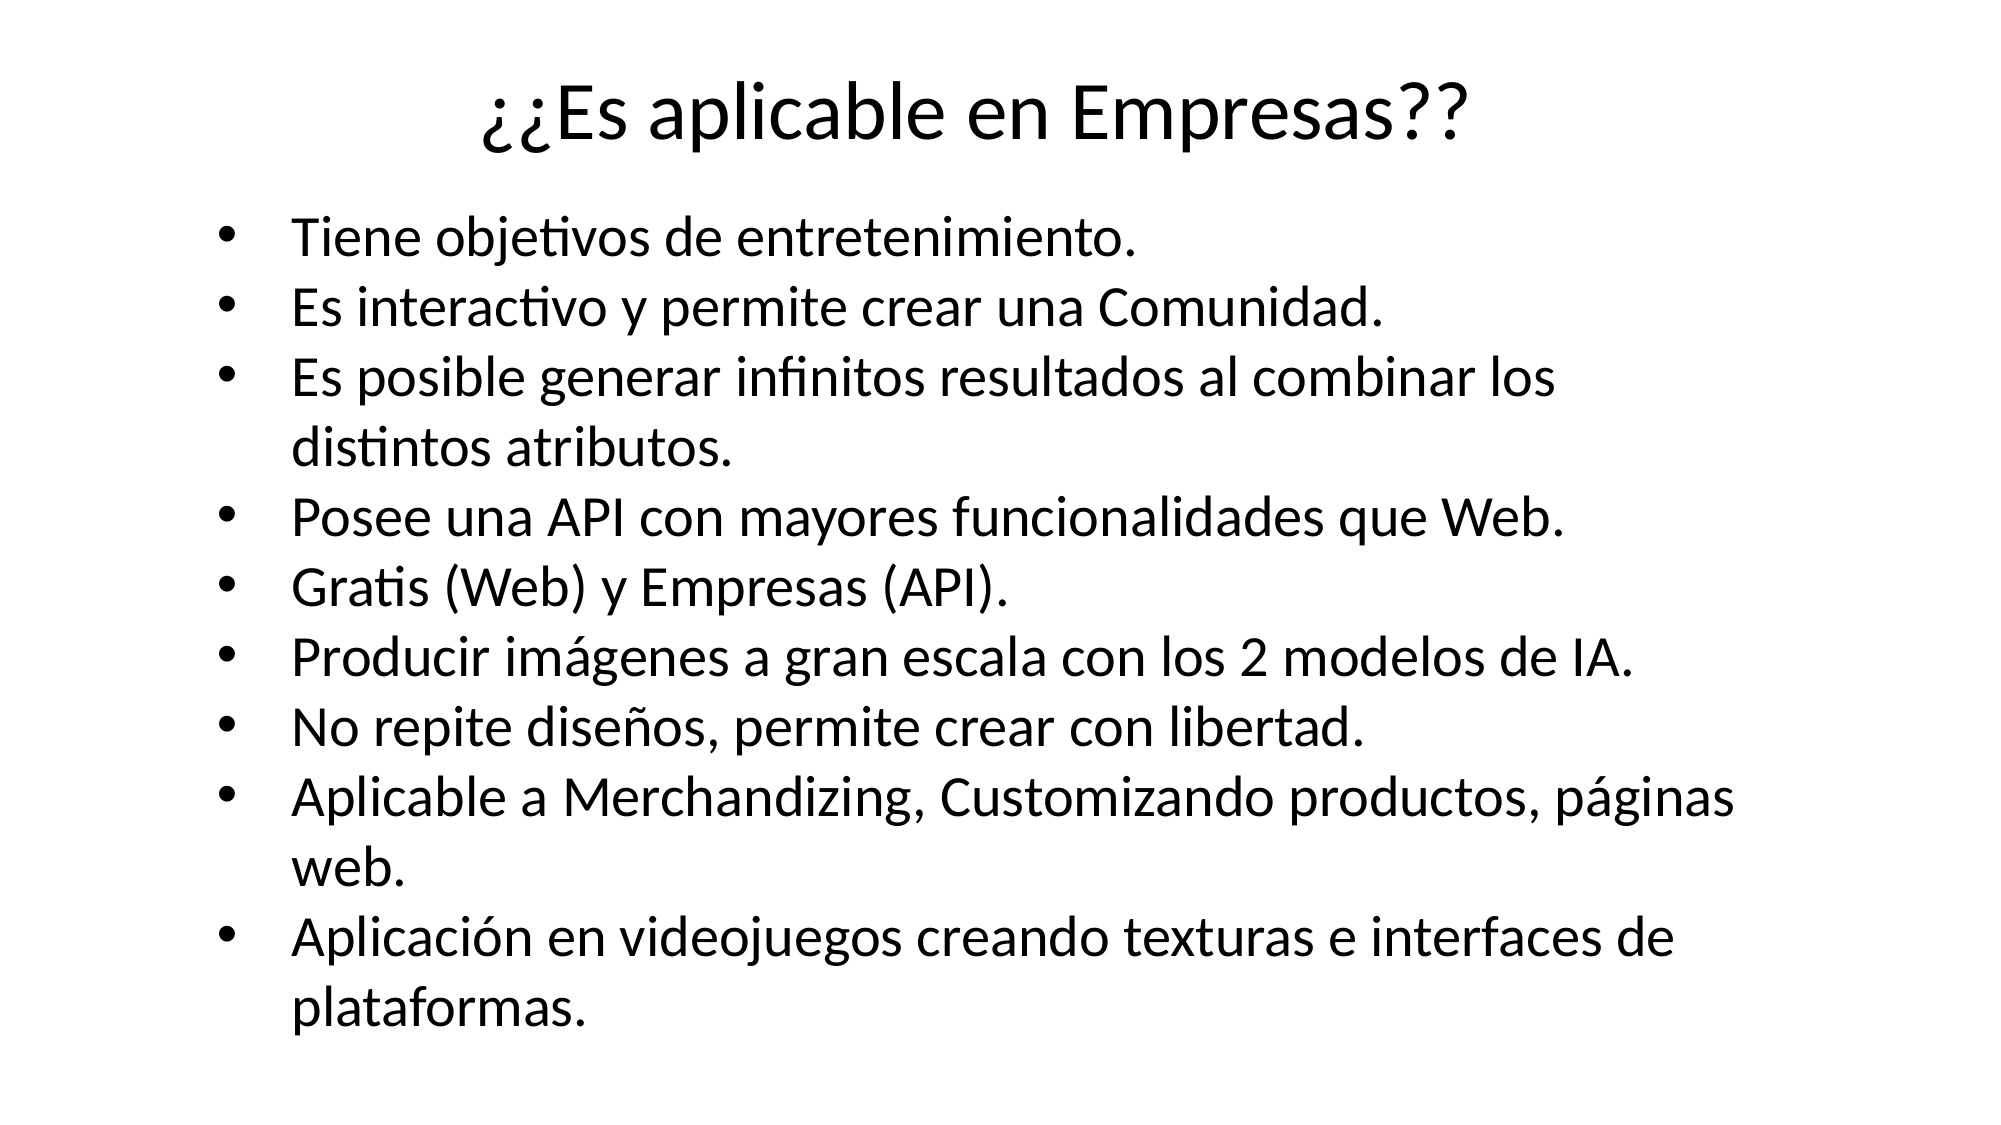

¿¿Es aplicable en Empresas??
Tiene objetivos de entretenimiento.
Es interactivo y permite crear una Comunidad.
Es posible generar infinitos resultados al combinar los distintos atributos.
Posee una API con mayores funcionalidades que Web.
Gratis (Web) y Empresas (API).
Producir imágenes a gran escala con los 2 modelos de IA.
No repite diseños, permite crear con libertad.
Aplicable a Merchandizing, Customizando productos, páginas web.
Aplicación en videojuegos creando texturas e interfaces de plataformas.